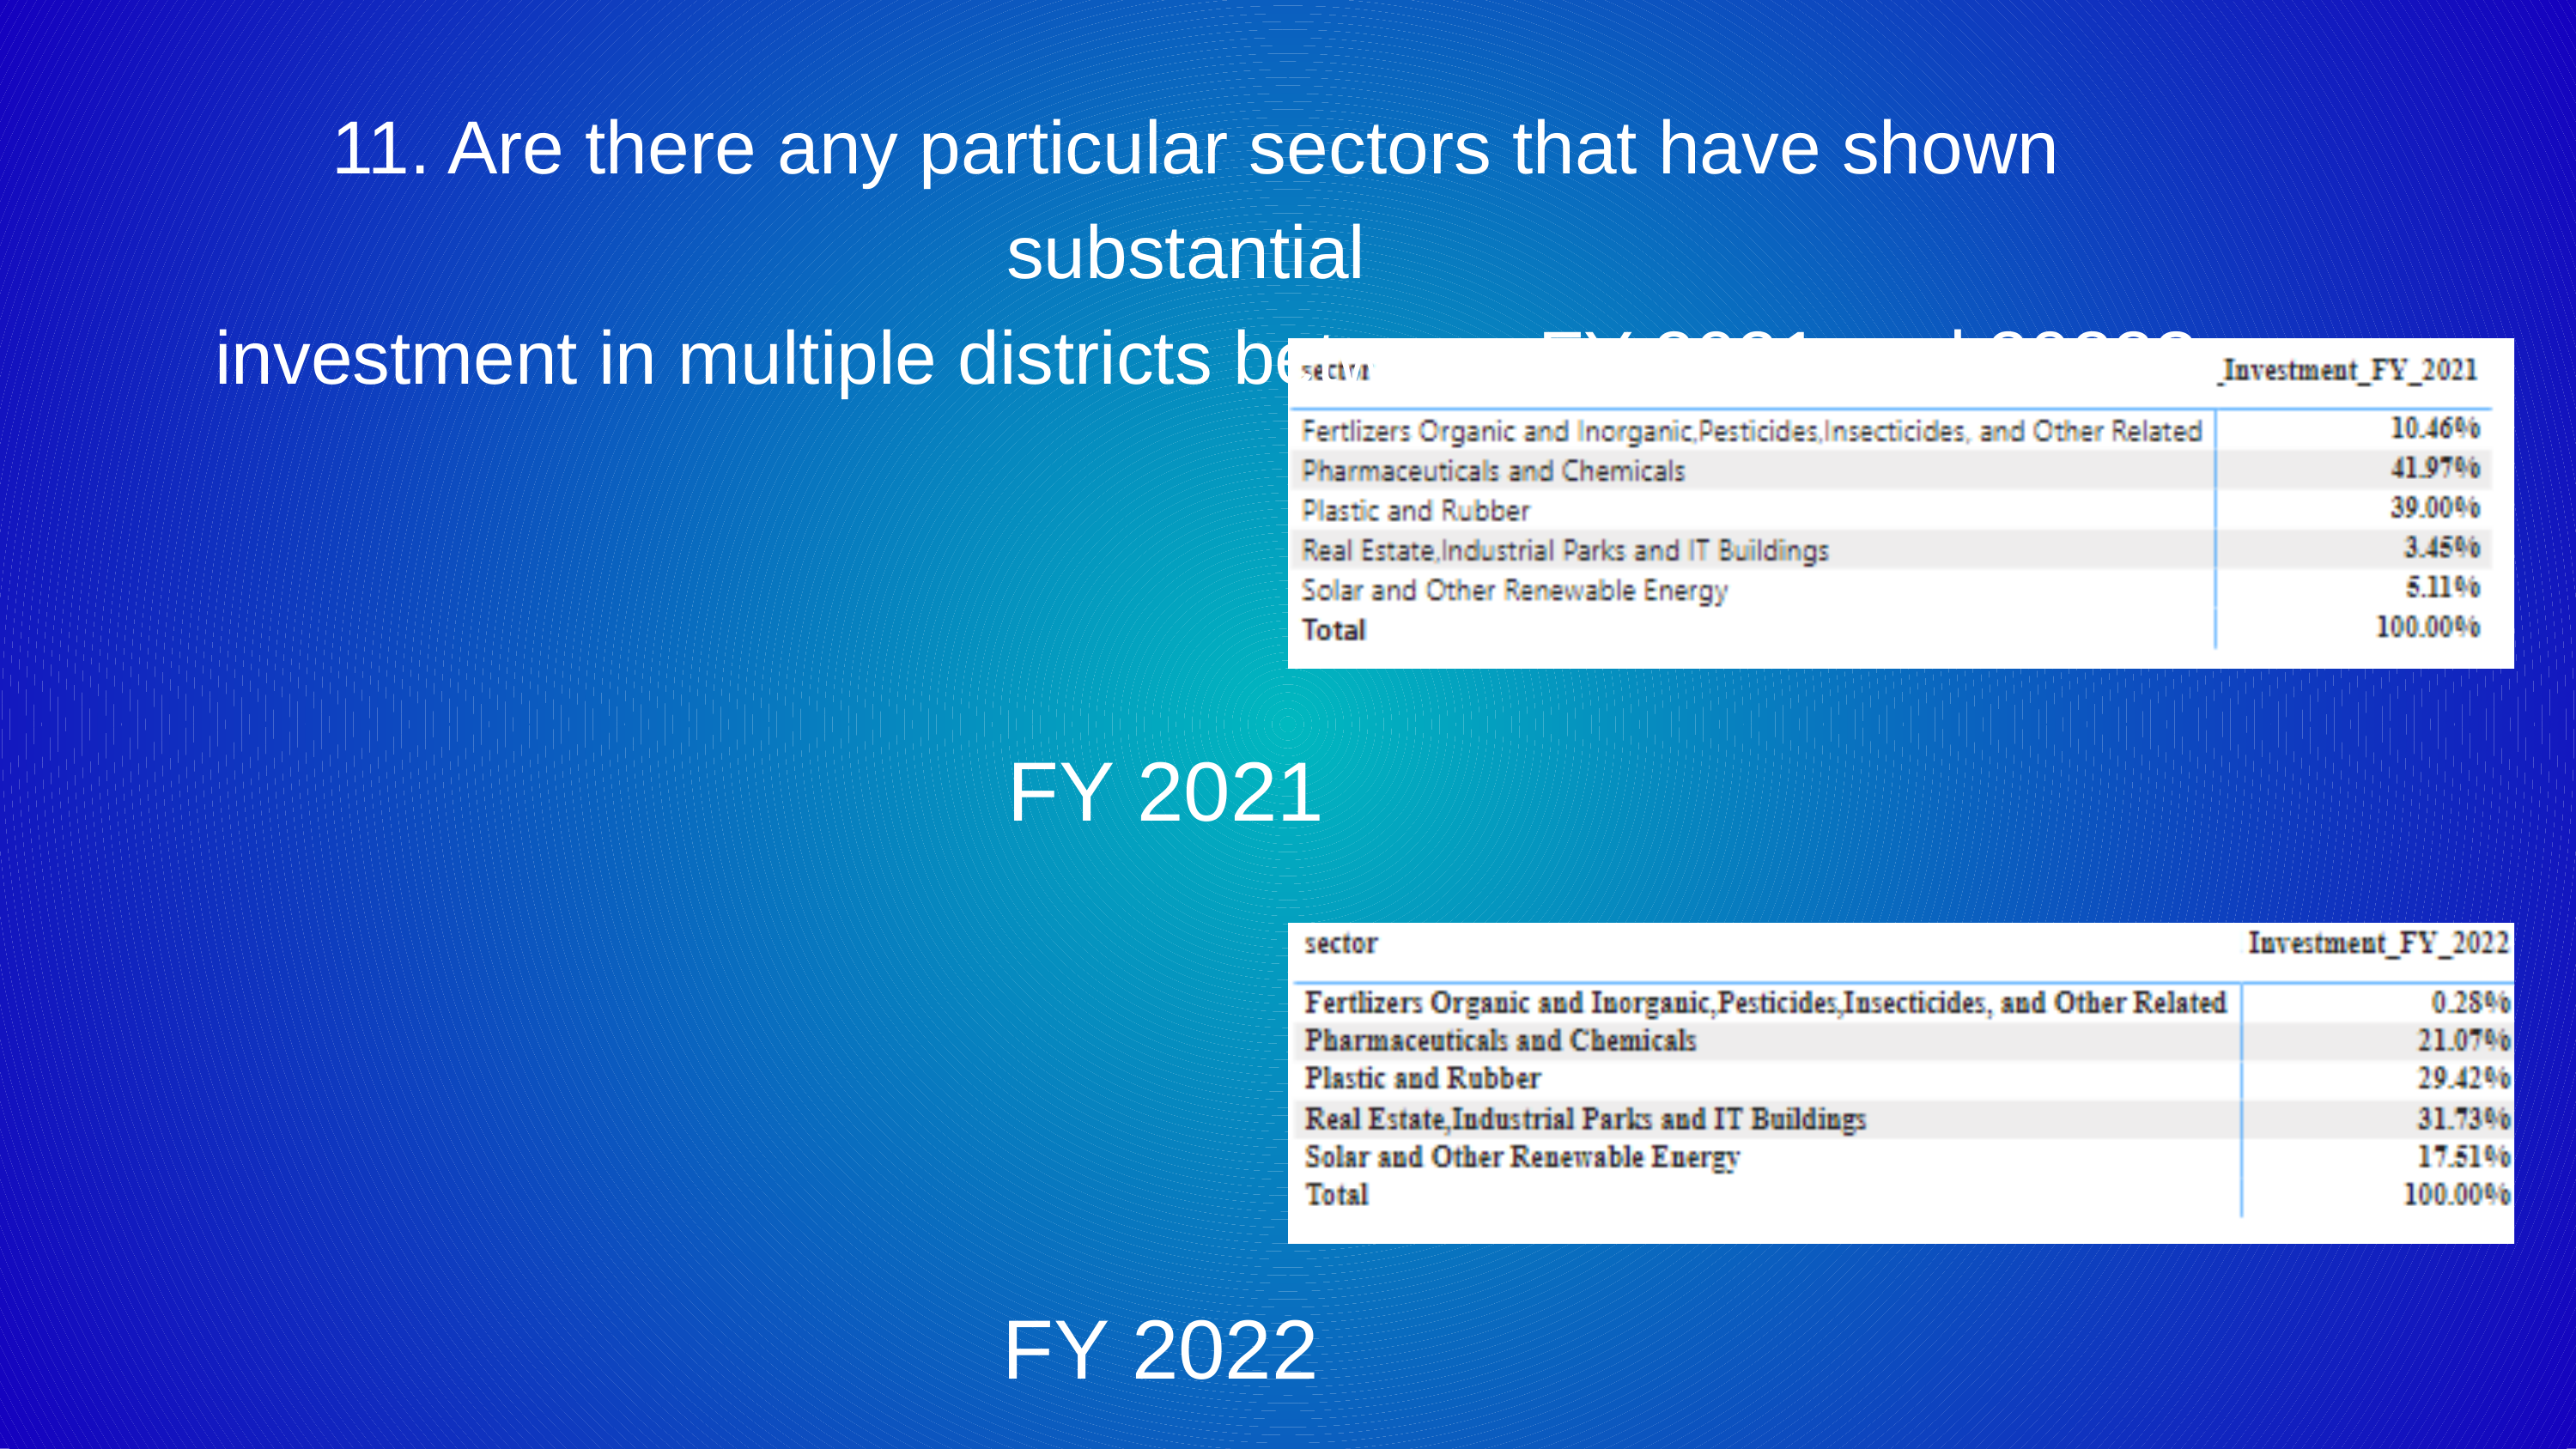

11. Are there any particular sectors that have shown substantial
 investment in multiple districts between FY 2021 and 2022?

FY 2021

FY 2022